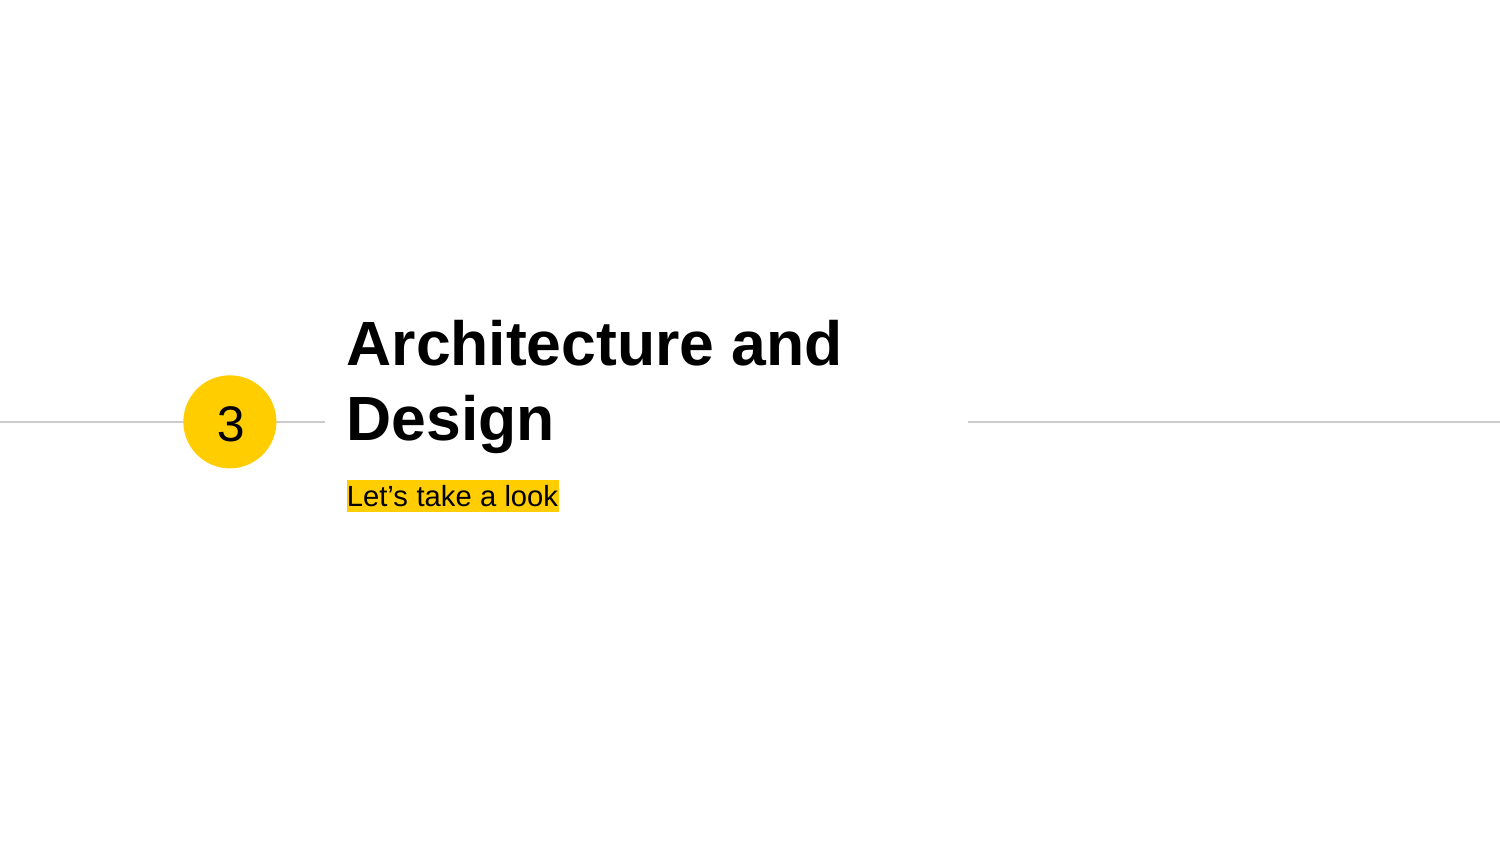

# Architecture and Design
3
Let’s take a look